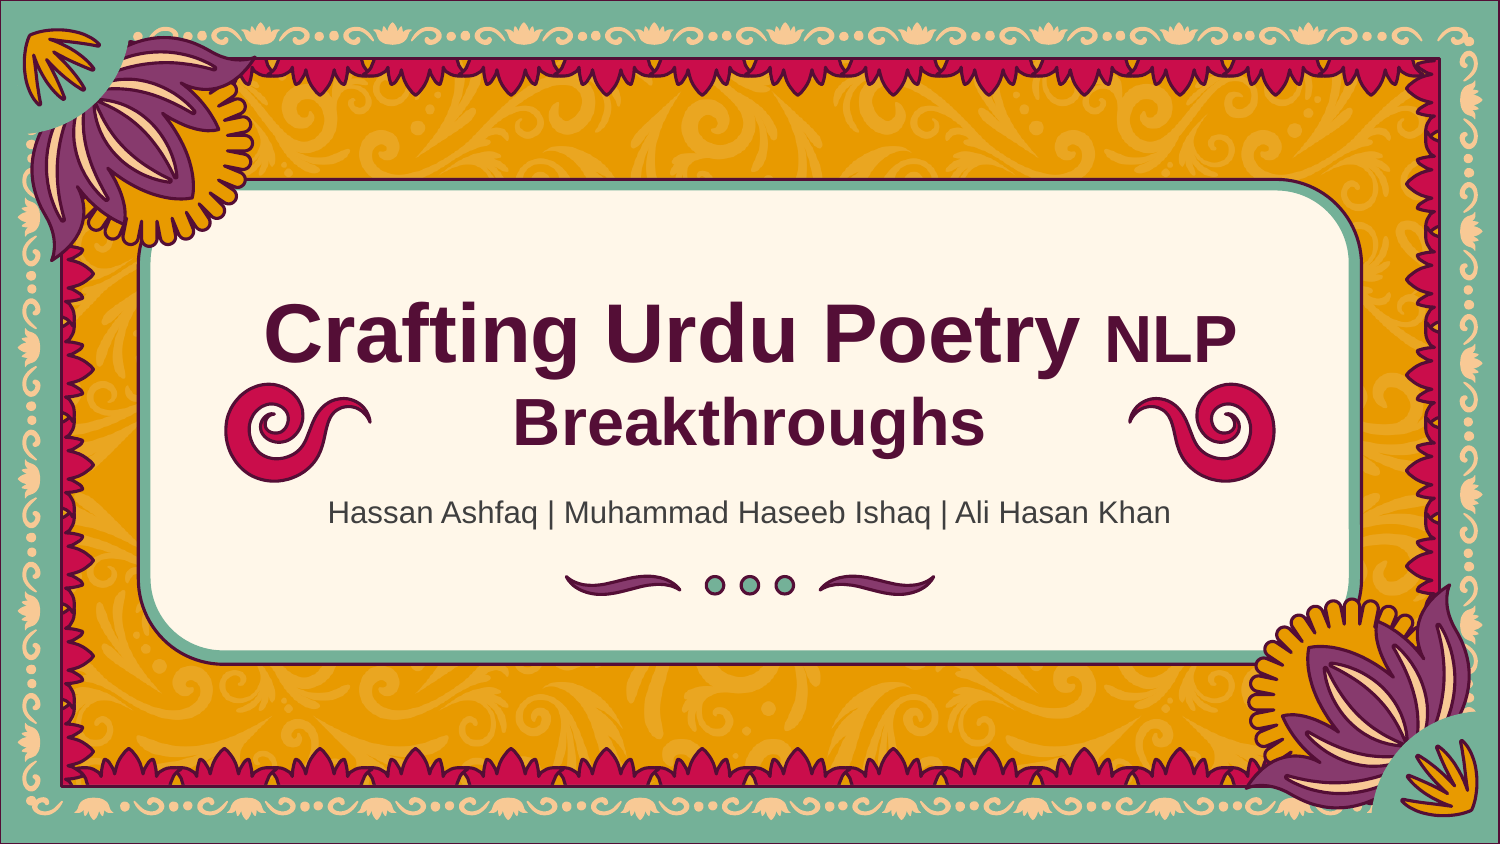

# Crafting Urdu Poetry NLP Breakthroughs

Hassan Ashfaq | Muhammad Haseeb Ishaq | Ali Hasan Khan